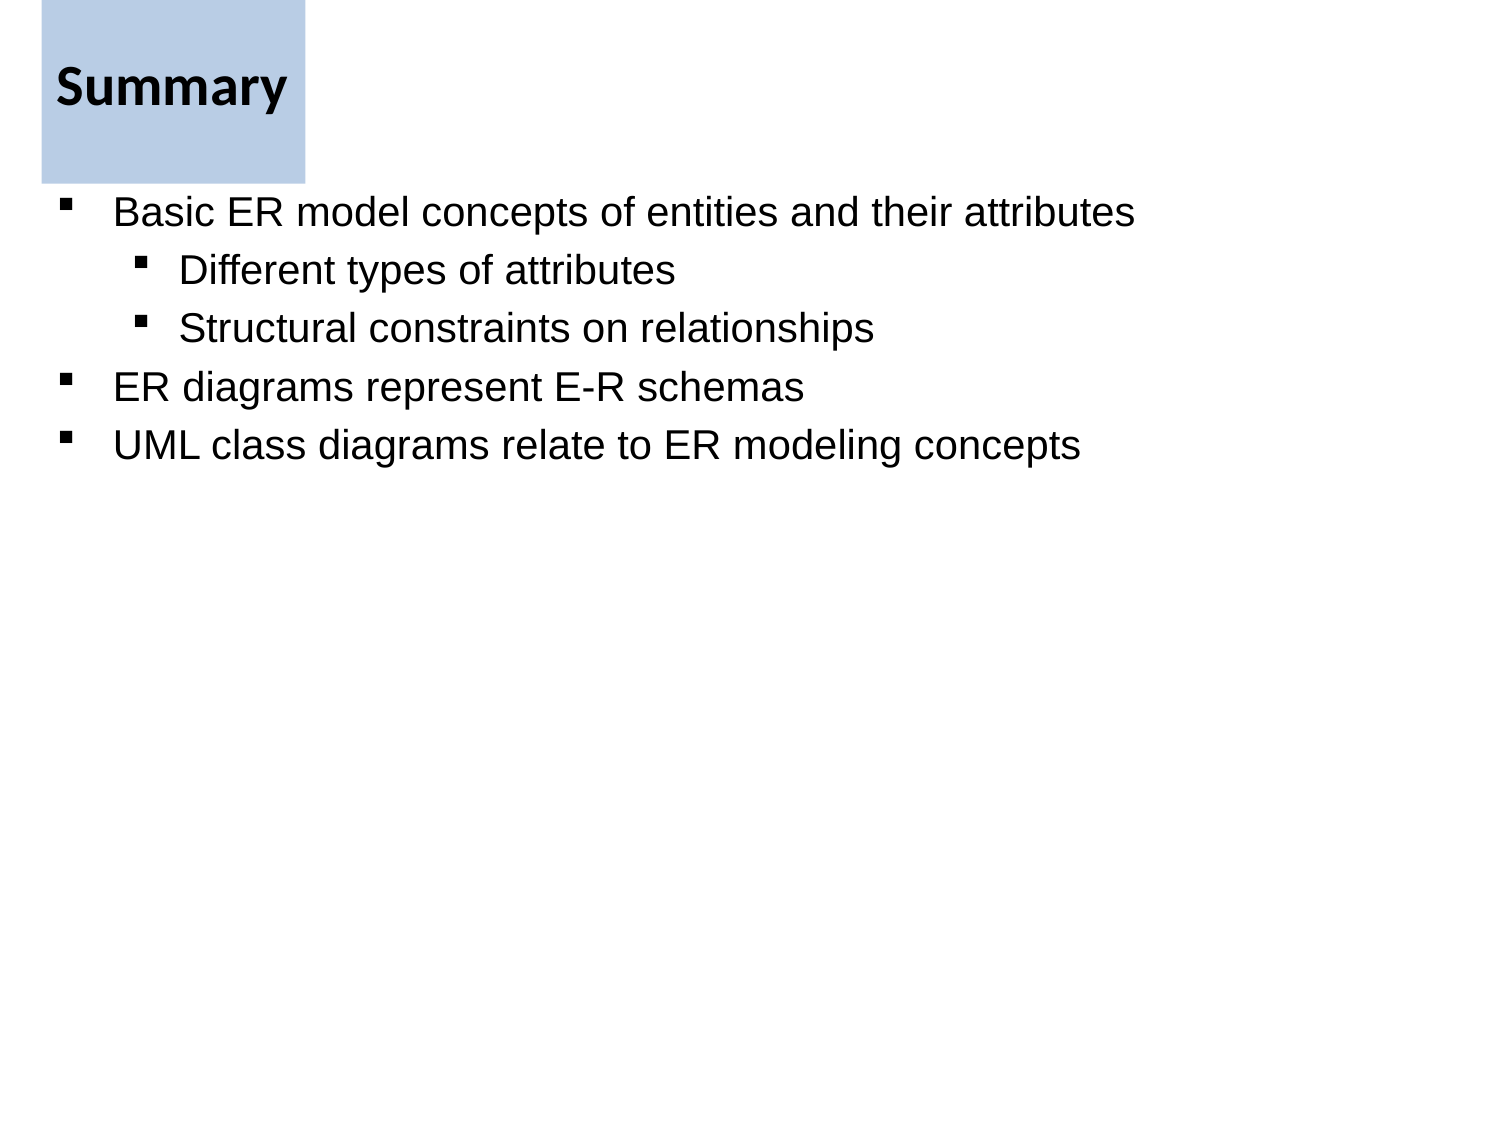

# Summary
Basic ER model concepts of entities and their attributes
Different types of attributes
Structural constraints on relationships
ER diagrams represent E-R schemas
UML class diagrams relate to ER modeling concepts